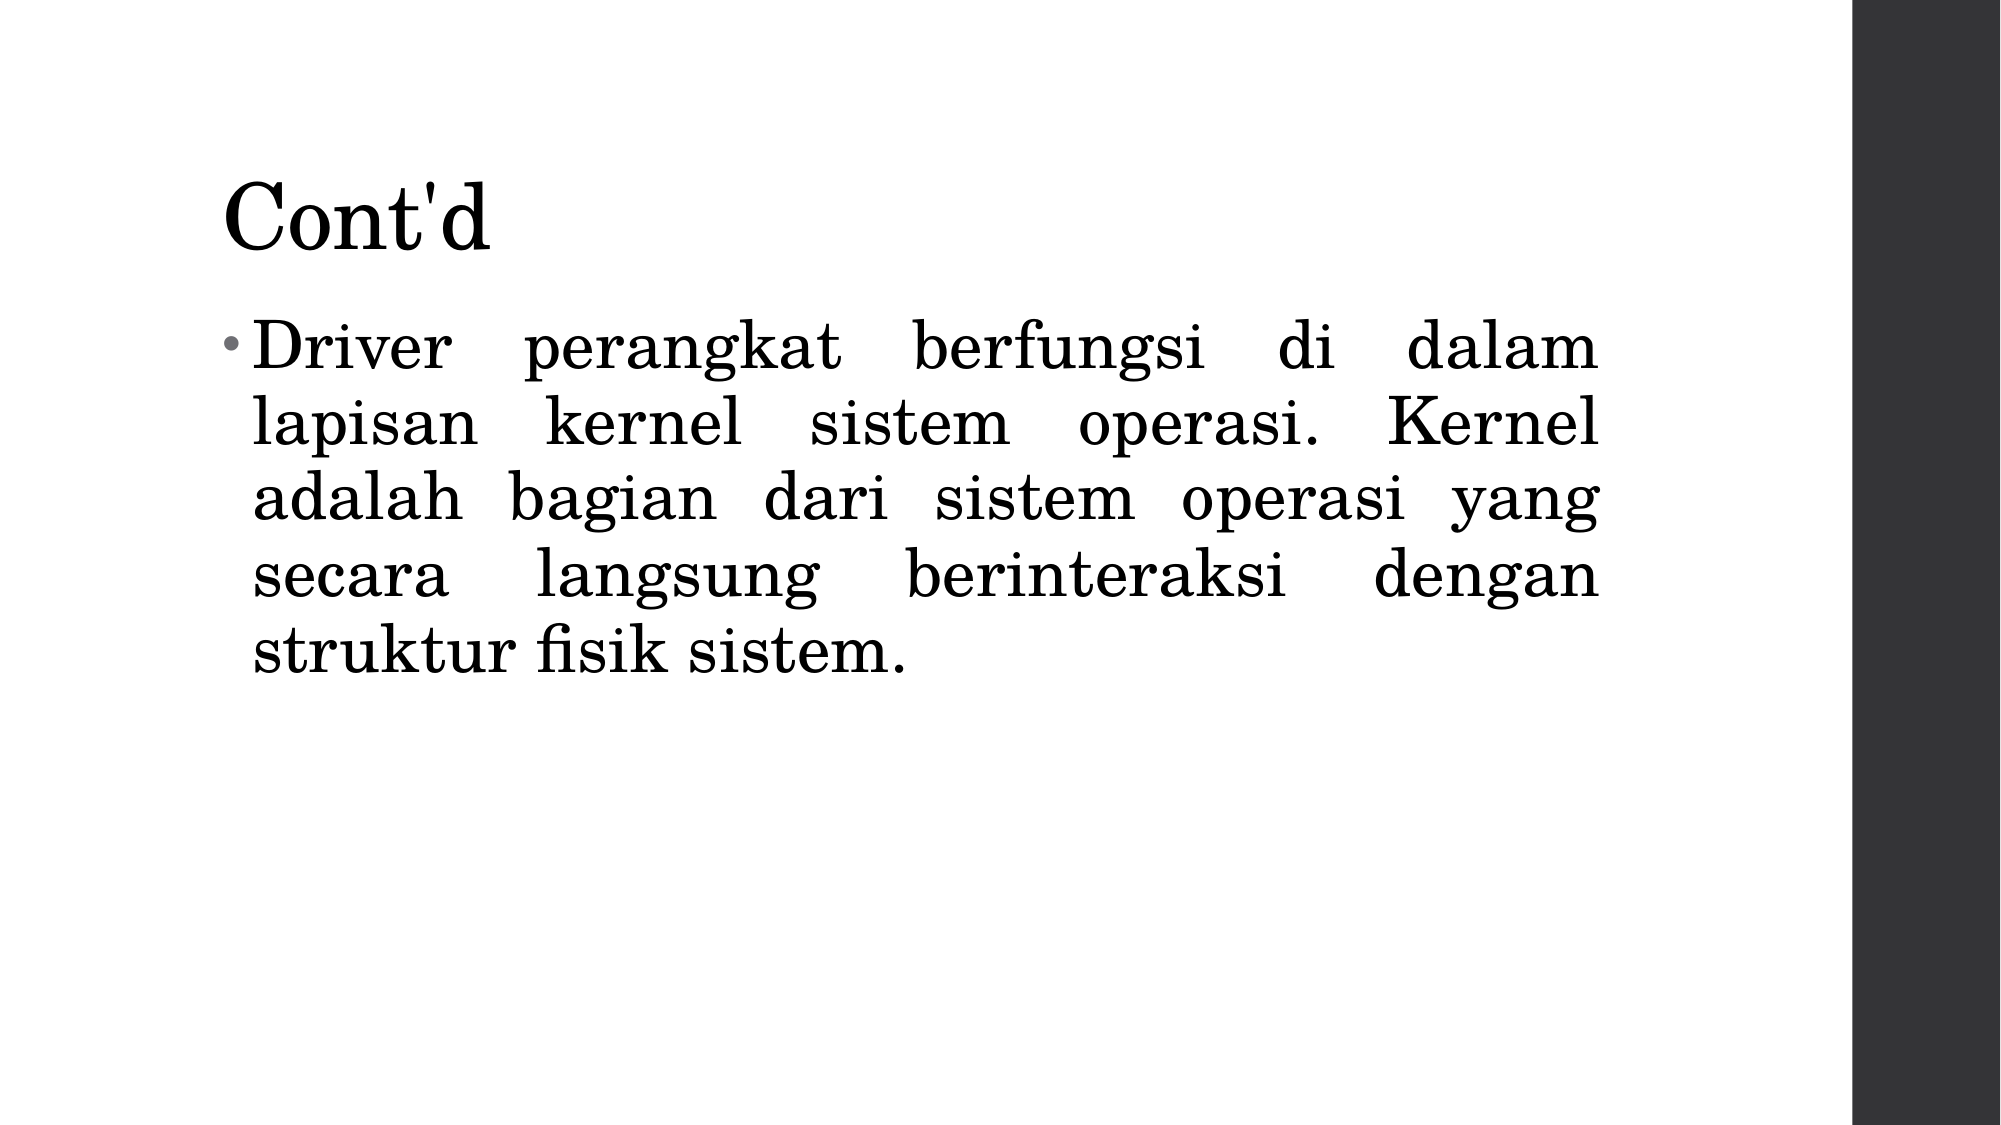

# Cont'd
Driver perangkat berfungsi di dalam lapisan kernel sistem operasi. Kernel adalah bagian dari sistem operasi yang secara langsung berinteraksi dengan struktur fisik sistem.